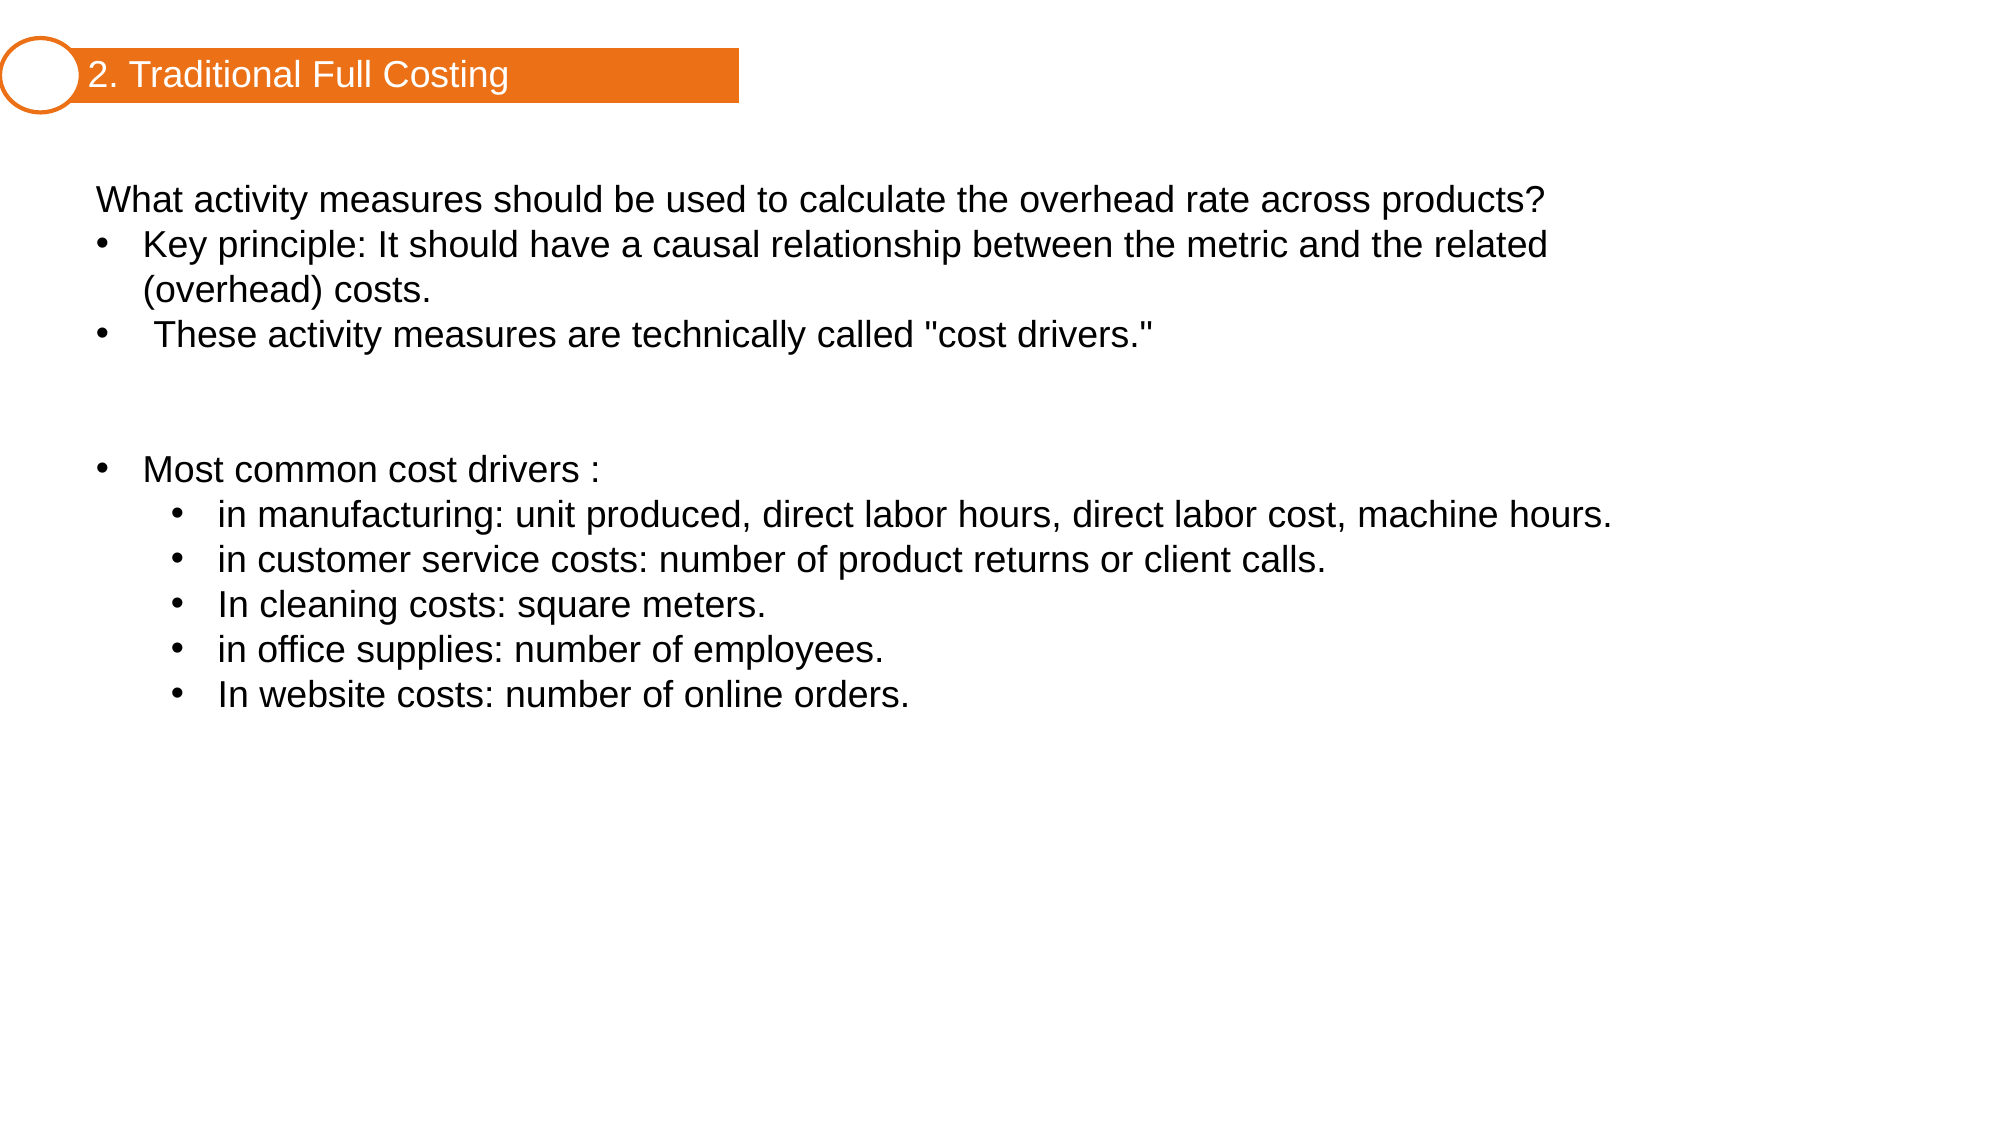

2. Traditional Full Costing

1. Cost Behavior Patterns and Assignment
What activity measures should be used to calculate the overhead rate across products?
Key principle: It should have a causal relationship between the metric and the related (overhead) costs.
 These activity measures are technically called "cost drivers."

Most common cost drivers :
in manufacturing: unit produced, direct labor hours, direct labor cost, machine hours.
in customer service costs: number of product returns or client calls.
In cleaning costs: square meters.
in office supplies: number of employees.
In website costs: number of online orders.

3. ABC/ABM